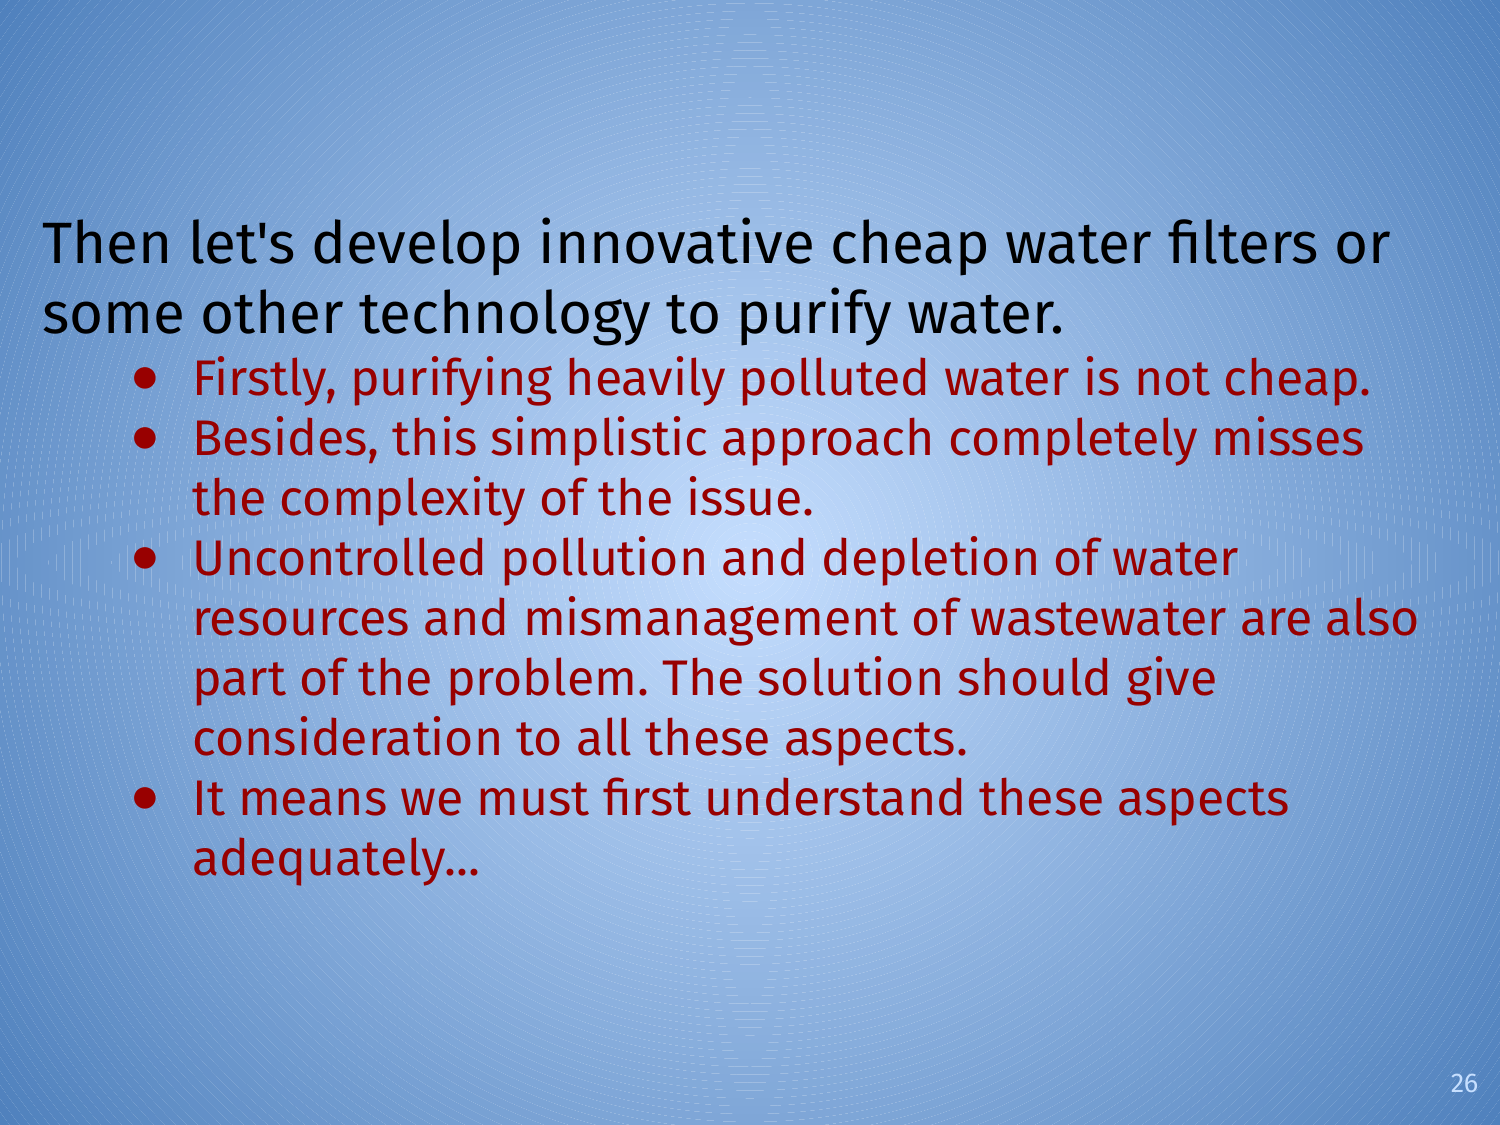

Then let's develop innovative cheap water filters or some other technology to purify water.
Firstly, purifying heavily polluted water is not cheap.
Besides, this simplistic approach completely misses the complexity of the issue.
Uncontrolled pollution and depletion of water resources and mismanagement of wastewater are also part of the problem. The solution should give consideration to all these aspects.
It means we must first understand these aspects adequately...

26